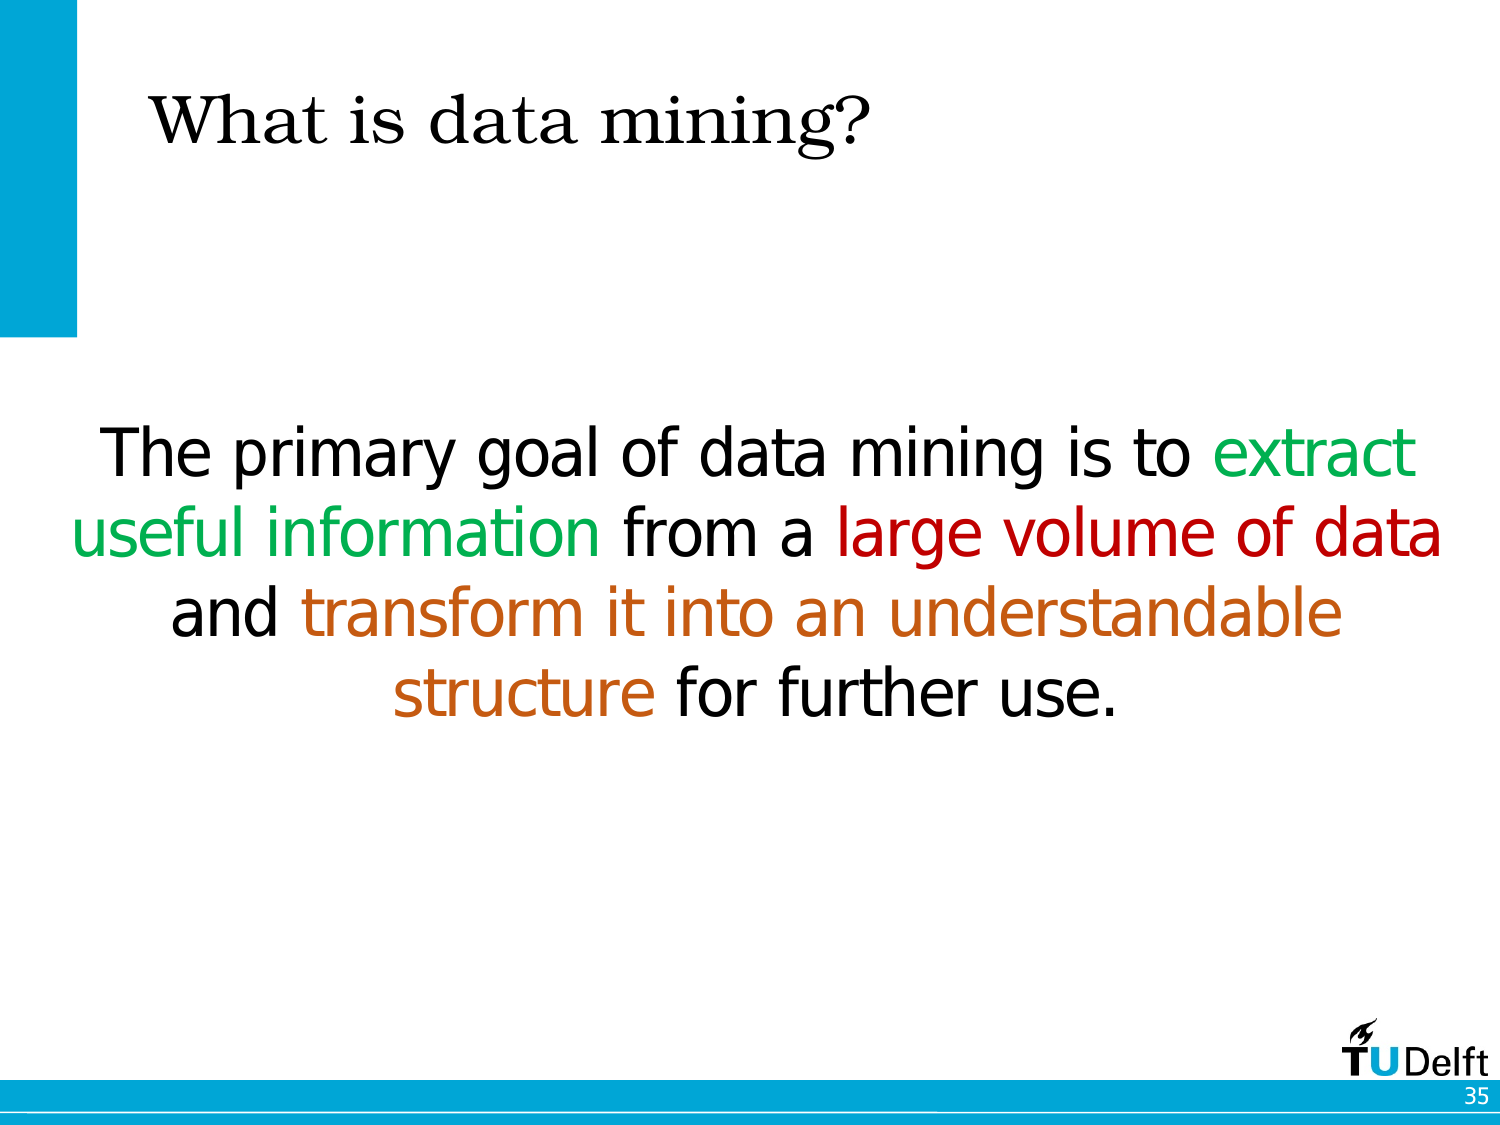

# What is data mining?
The primary goal of data mining is to extract useful information from a large volume of data and transform it into an understandable structure for further use.